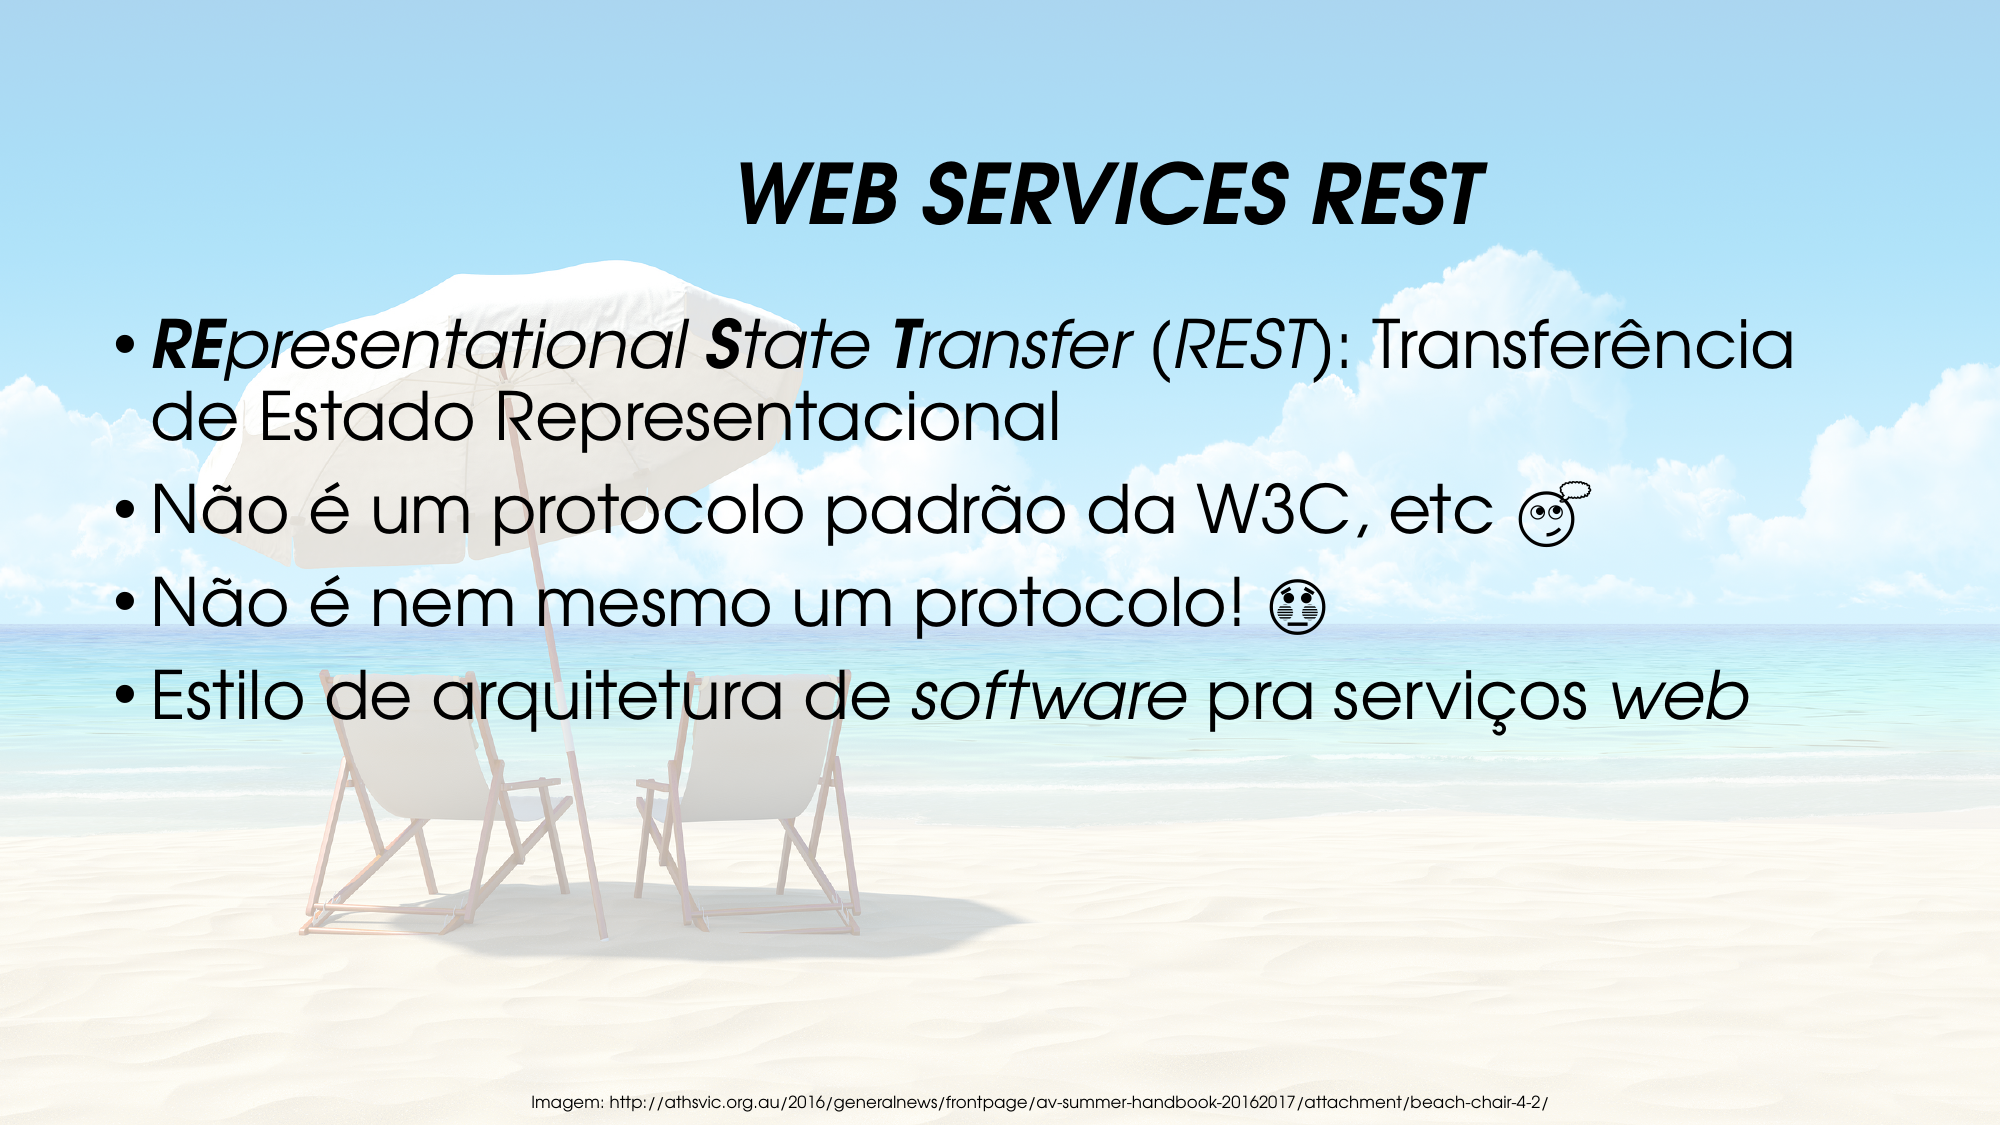

2
# Web Services RESt
REpresentational State Transfer (REST): Transferência de Estado Representacional
Não é um protocolo padrão da W3C, etc 🤔
Não é nem mesmo um protocolo! 😳
Estilo de arquitetura de software pra serviços web
Imagem: http://athsvic.org.au/2016/generalnews/frontpage/av-summer-handbook-20162017/attachment/beach-chair-4-2/